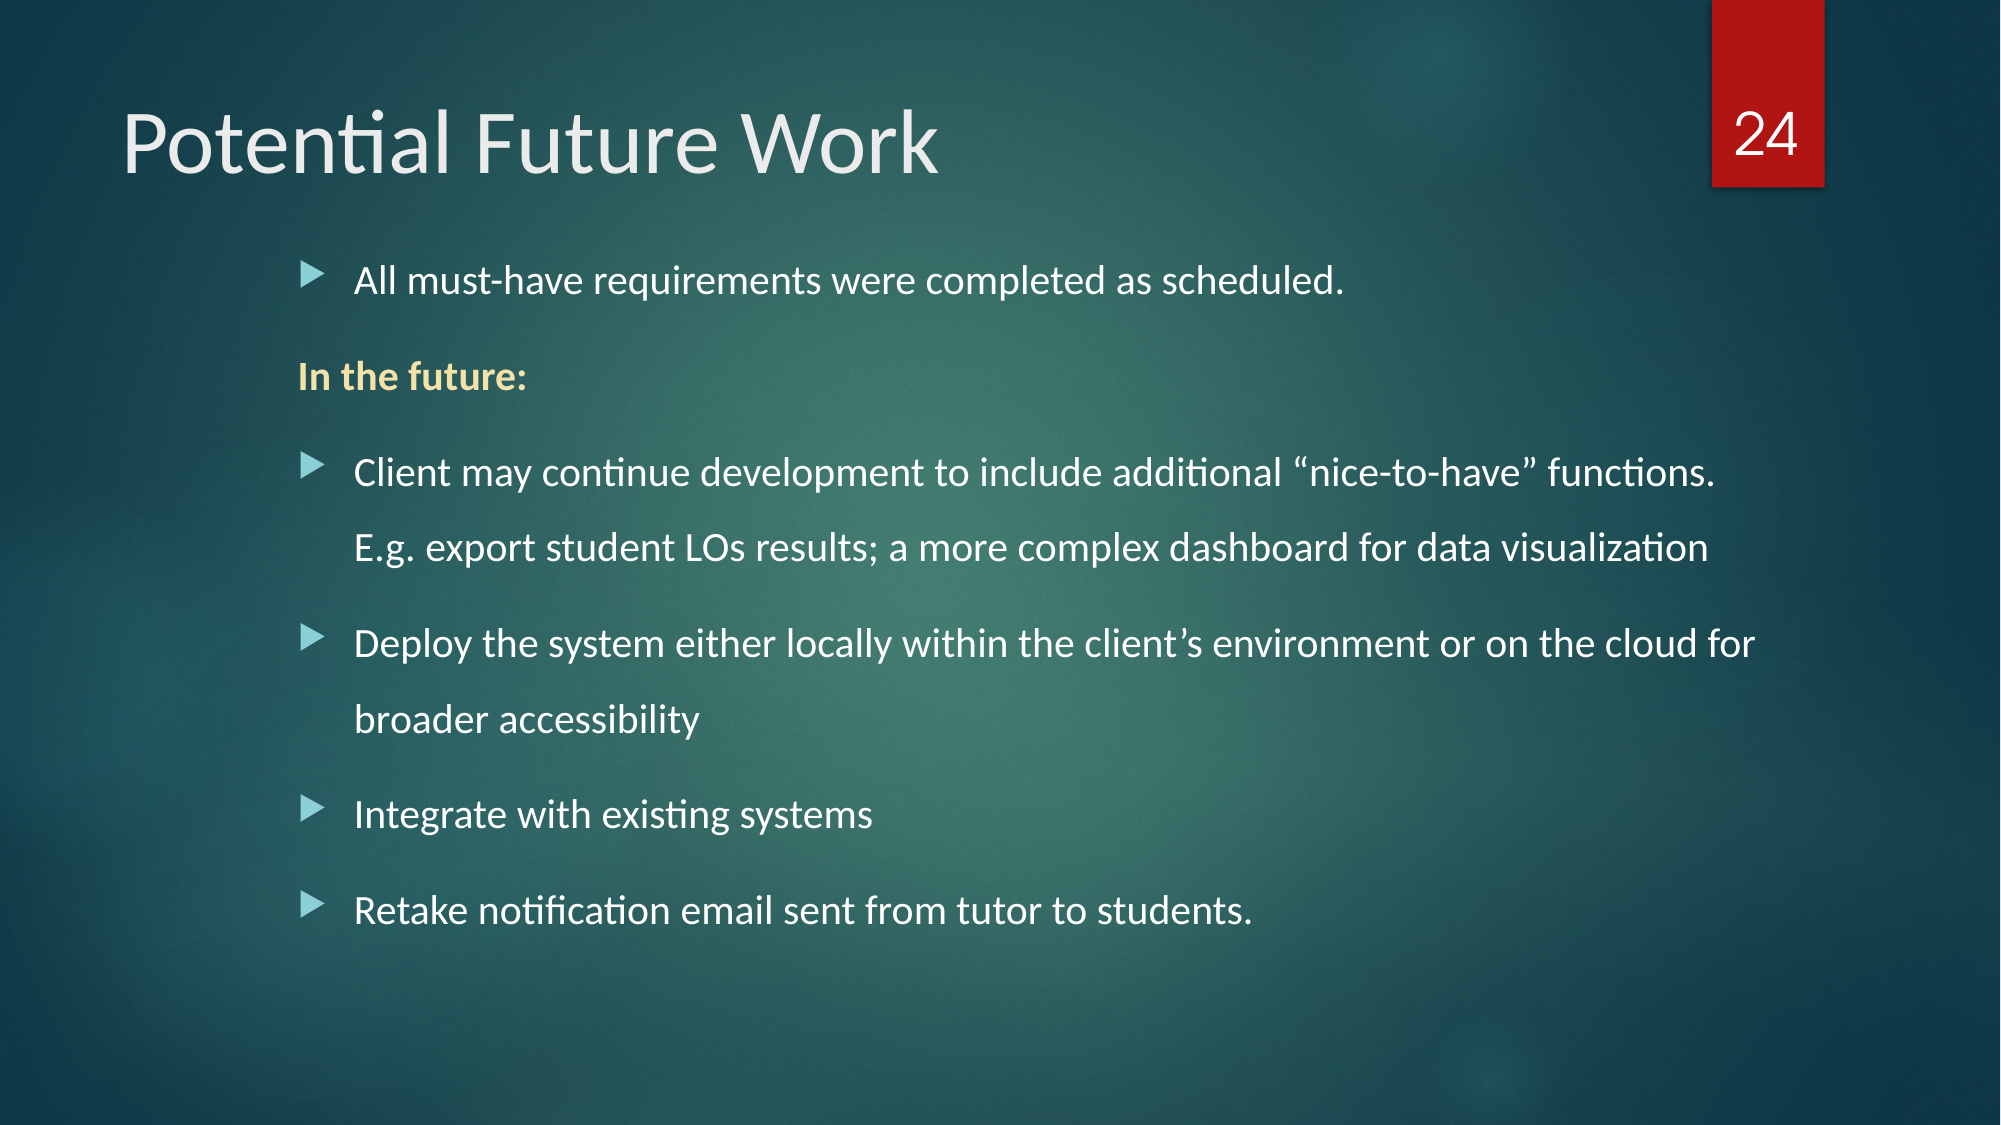

24
# Potential Future Work
All must-have requirements were completed as scheduled.
In the future:
Client may continue development to include additional “nice-to-have” functions. E.g. export student LOs results; a more complex dashboard for data visualization
Deploy the system either locally within the client’s environment or on the cloud for broader accessibility
Integrate with existing systems
Retake notification email sent from tutor to students.